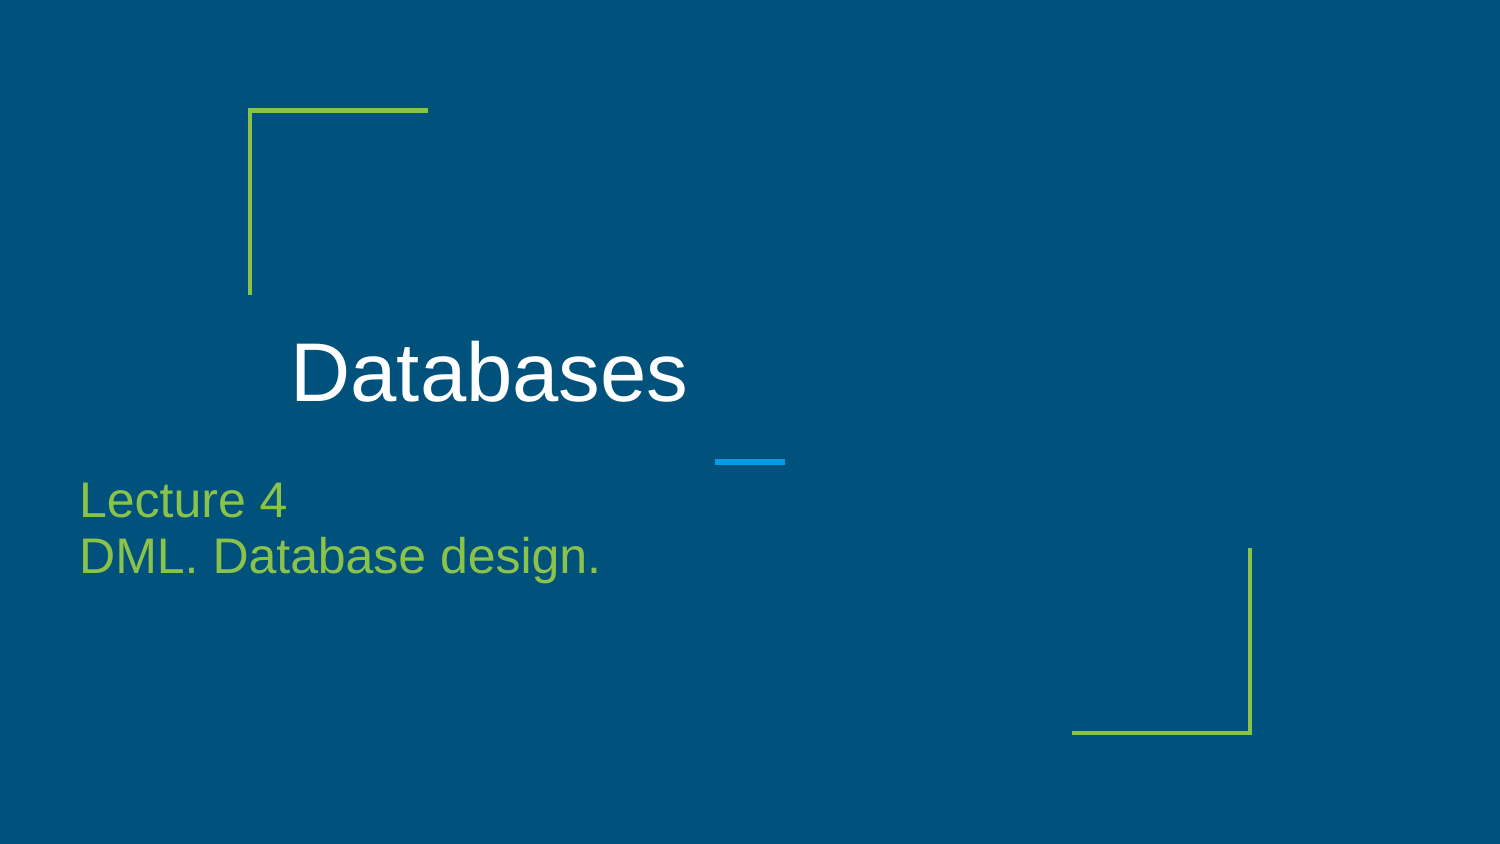

# Databases
Lecture 4
DML. Database design.